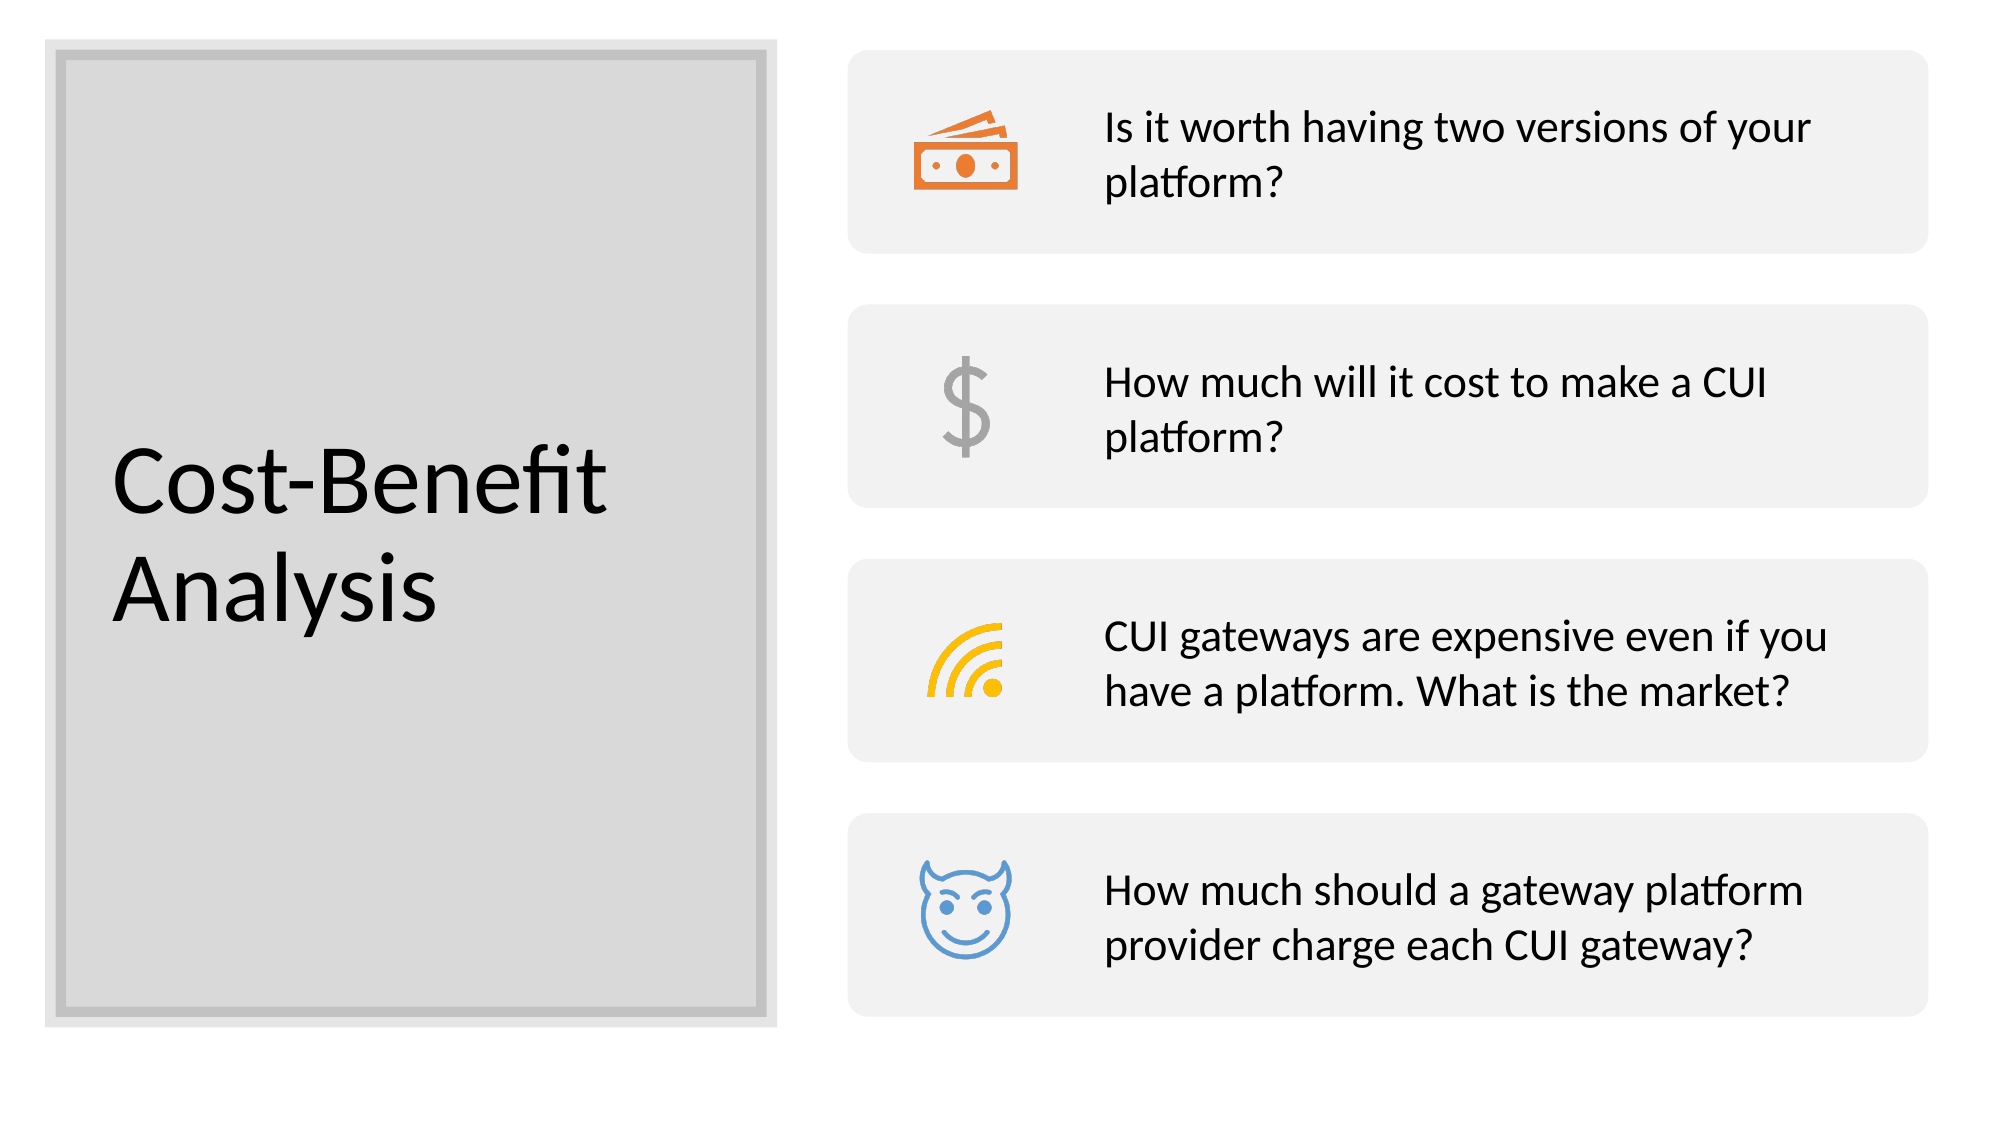

Is it worth having two versions of your platform?
How much will it cost to make a CUI platform?
CUI gateways are expensive even if you have a platform. What is the market?
How much should a gateway platform provider charge each CUI gateway?
# Cost-Benefit Analysis